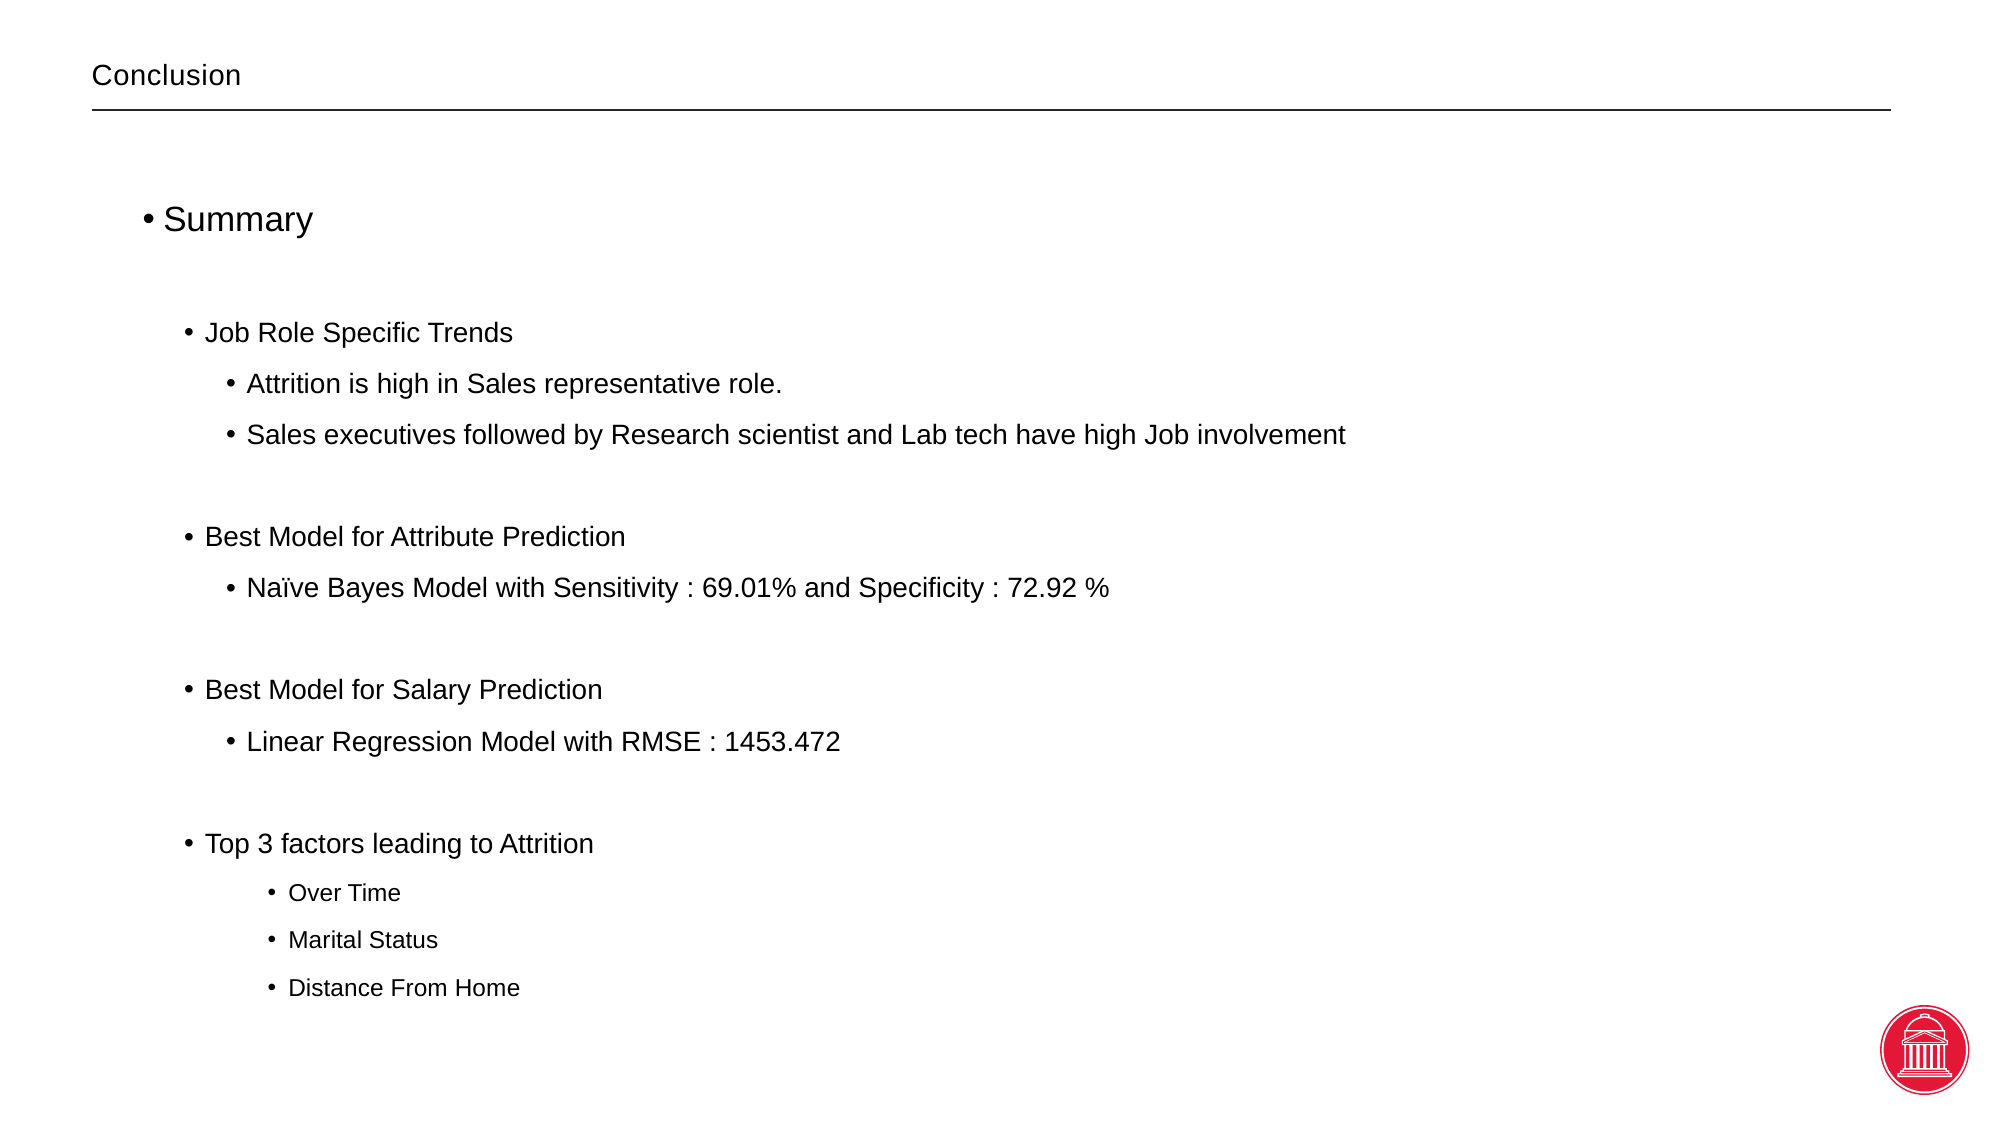

# Conclusion

Summary

Job Role Specific Trends
Attrition is high in Sales representative role.
Sales executives followed by Research scientist and Lab tech have high Job involvement

Best Model for Attribute Prediction
Naïve Bayes Model with Sensitivity : 69.01% and Specificity : 72.92 %

Best Model for Salary Prediction
Linear Regression Model with RMSE : 1453.472

Top 3 factors leading to Attrition
Over Time
Marital Status
Distance From Home